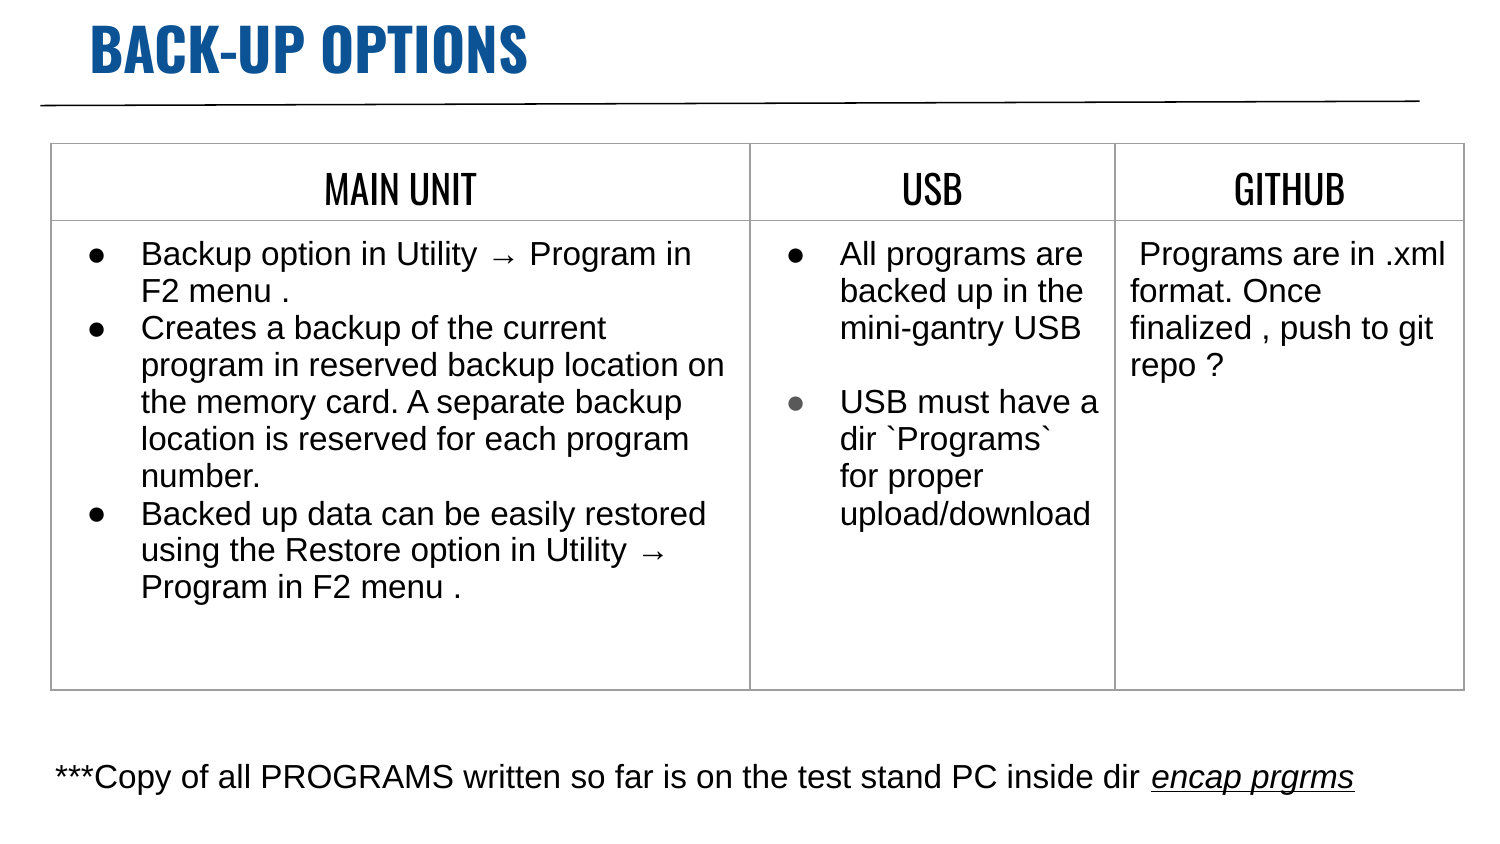

BACK-UP OPTIONS
| MAIN UNIT | USB | GITHUB |
| --- | --- | --- |
| Backup option in Utility → Program in F2 menu . Creates a backup of the current program in reserved backup location on the memory card. A separate backup location is reserved for each program number. Backed up data can be easily restored using the Restore option in Utility → Program in F2 menu . | All programs are backed up in the mini-gantry USB USB must have a dir `Programs` for proper upload/download | Programs are in .xml format. Once finalized , push to git repo ? |
***Copy of all PROGRAMS written so far is on the test stand PC inside dir encap prgrms